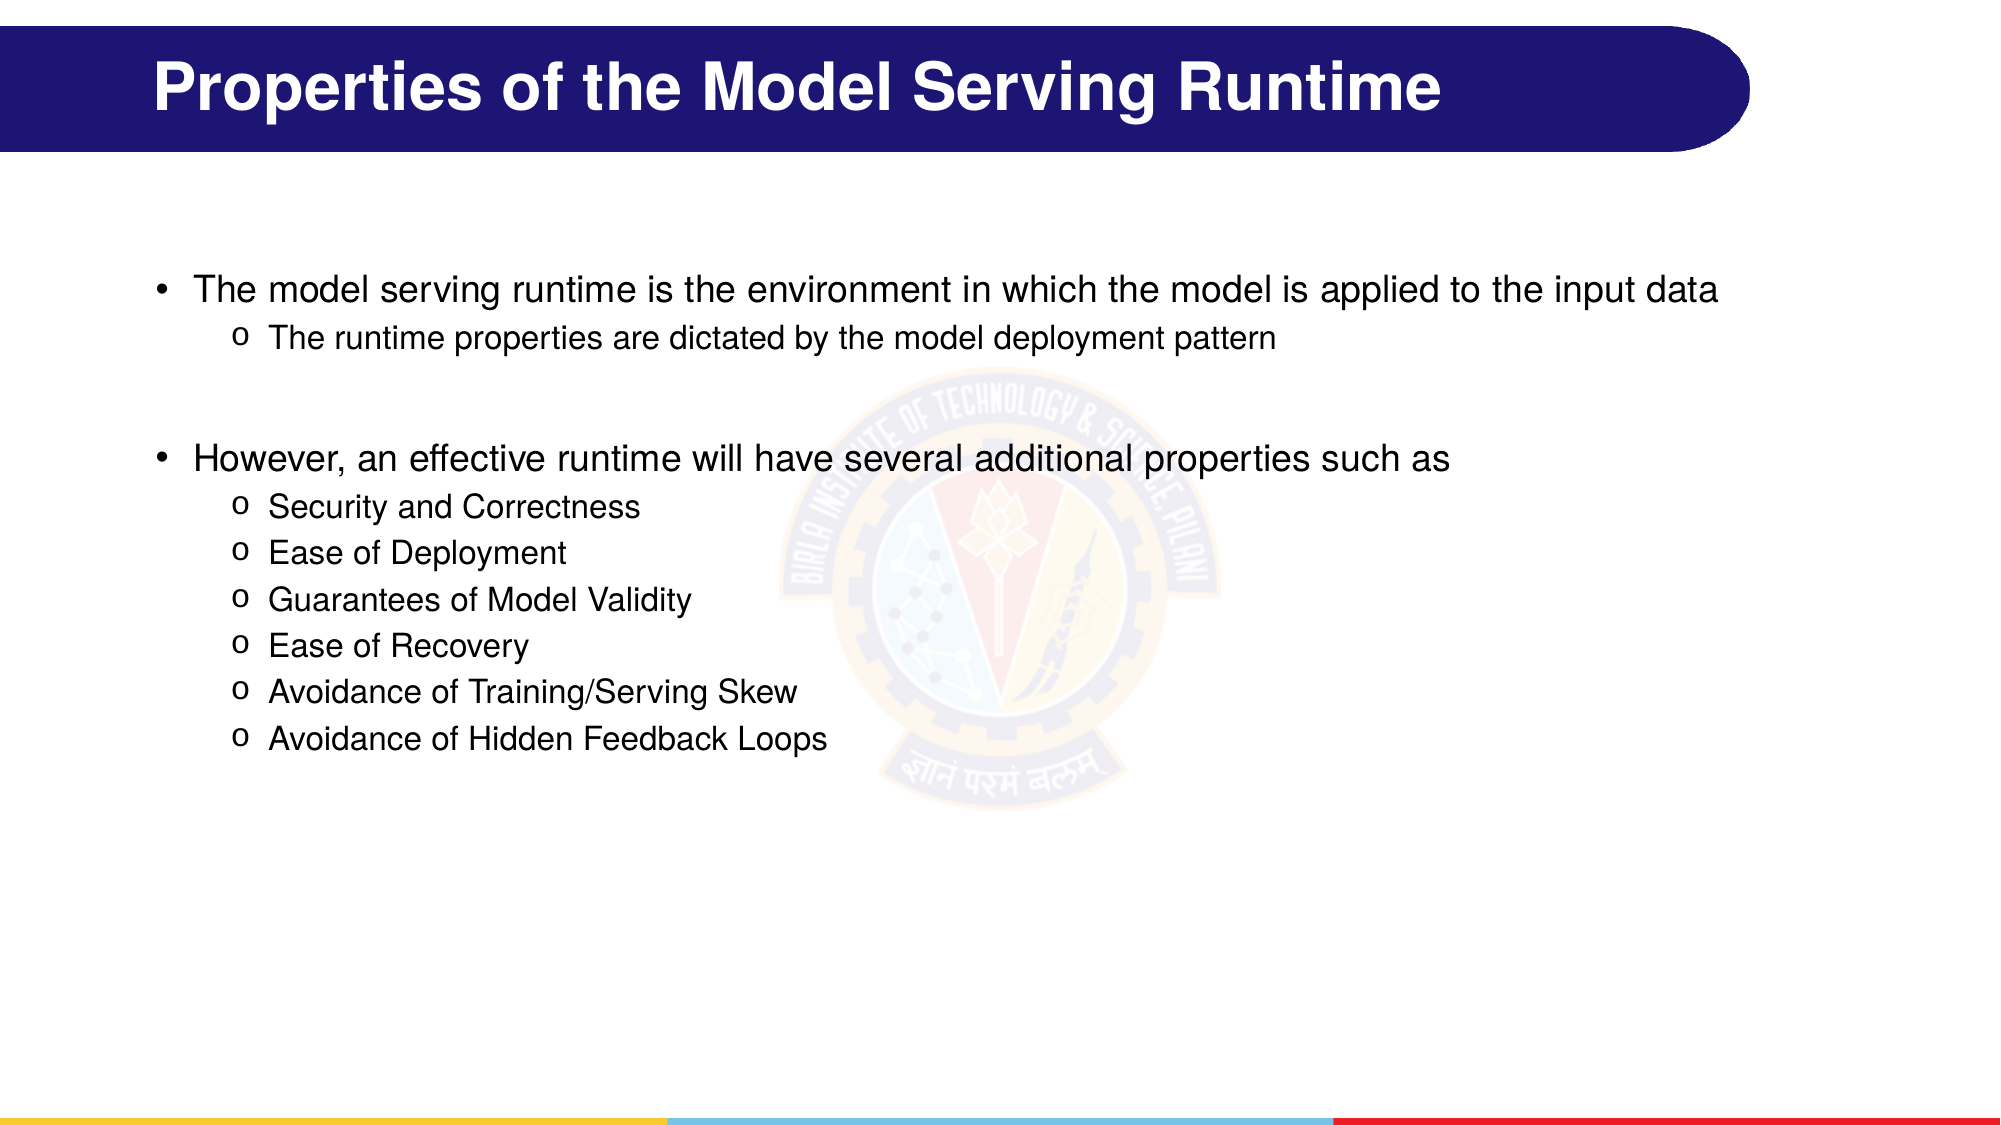

# Properties of the Model Serving Runtime

The model serving runtime is the environment in which the model is applied to the input data
The runtime properties are dictated by the model deployment pattern

However, an effective runtime will have several additional properties such as
Security and Correctness
Ease of Deployment
Guarantees of Model Validity
Ease of Recovery
Avoidance of Training/Serving Skew
Avoidance of Hidden Feedback Loops